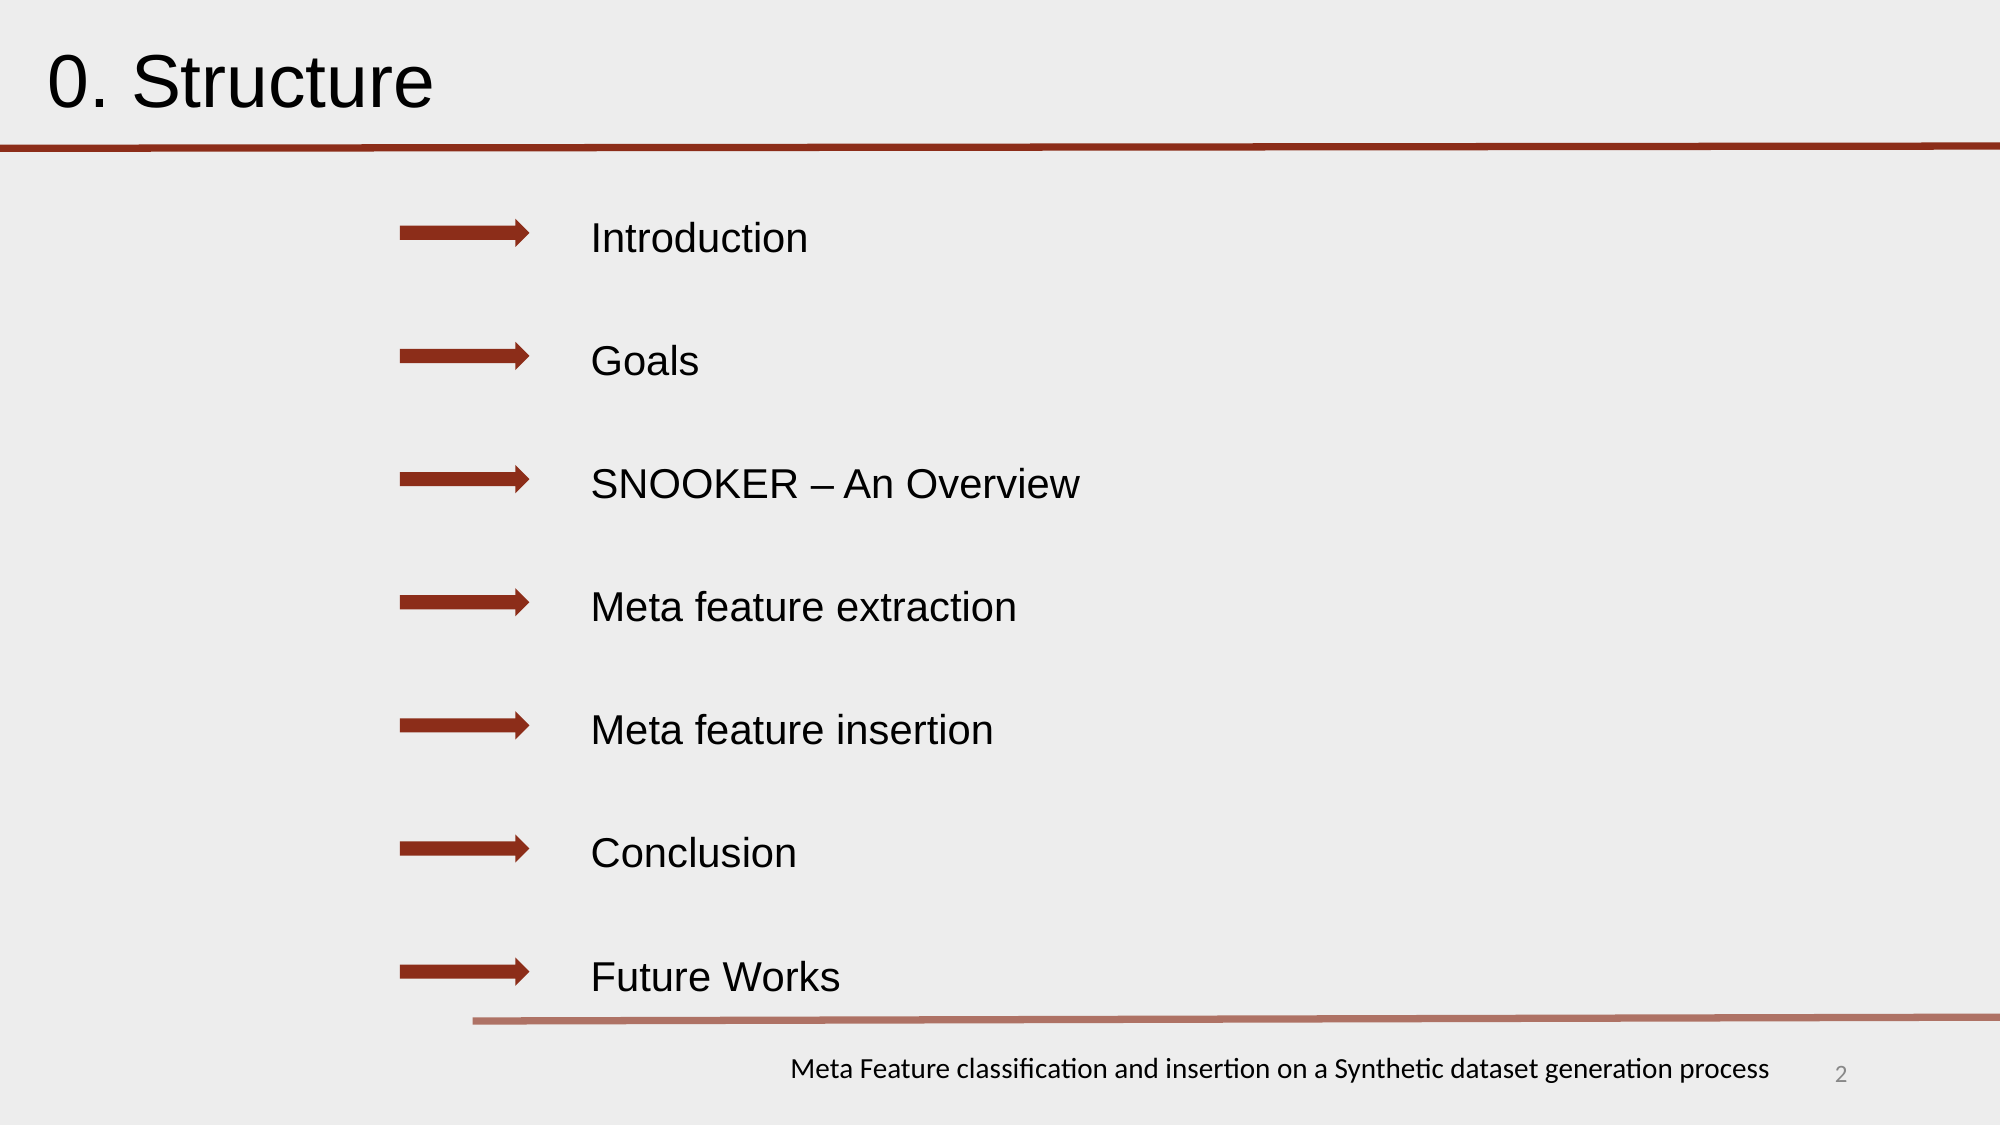

0. Structure

Introduction

Goals

SNOOKER – An Overview

Meta feature extraction

Meta feature insertion

Conclusion

Future Works

Meta Feature classification and insertion on a Synthetic dataset generation process
2